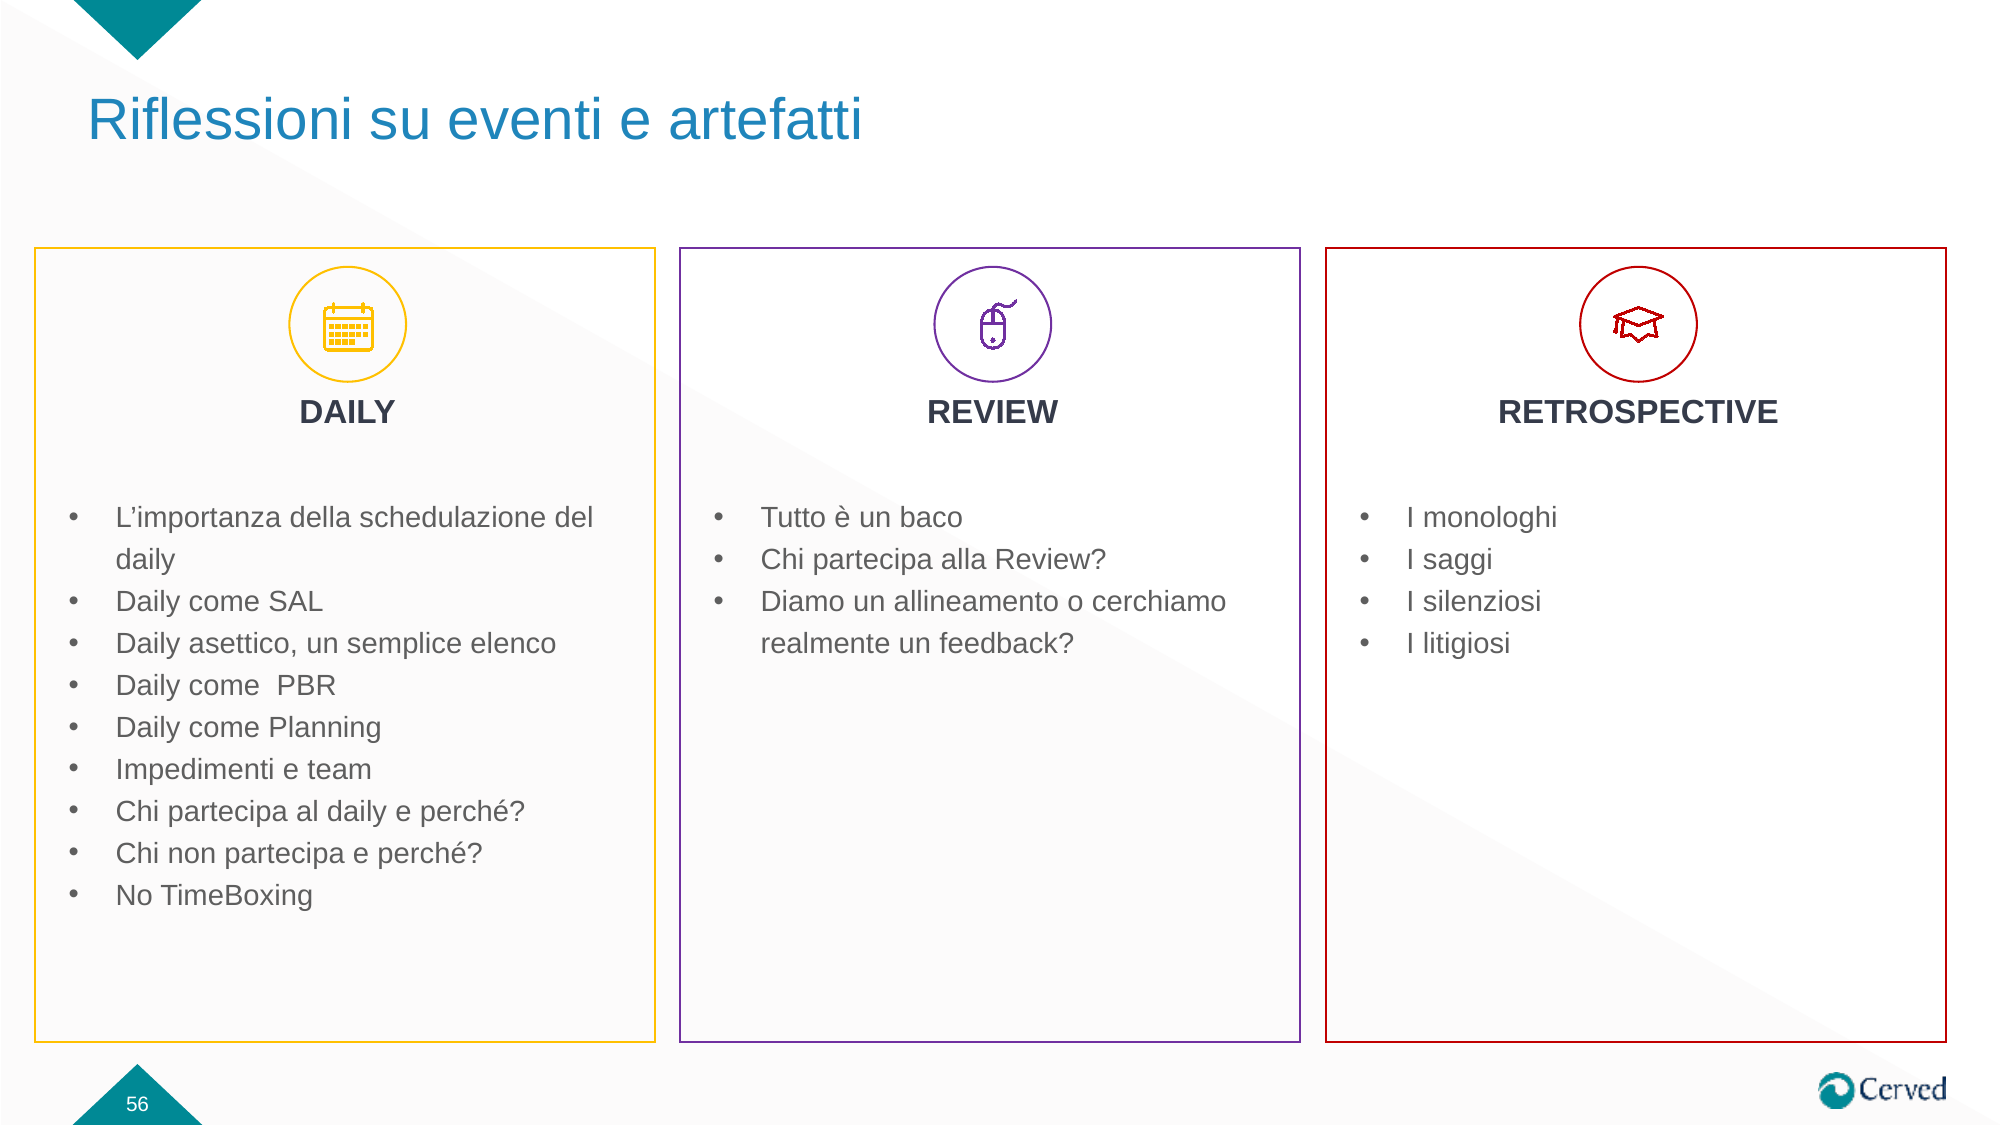

# Riflessioni su eventi e artefatti

REVIEW
DAILY
RETROSPECTIVE
Tutto è un baco
Chi partecipa alla Review?
Diamo un allineamento o cerchiamo realmente un feedback?

L’importanza della schedulazione del daily
Daily come SAL
Daily asettico, un semplice elenco
Daily come  PBR
Daily come Planning
Impedimenti e team
Chi partecipa al daily e perché?
Chi non partecipa e perché?
No TimeBoxing
I monologhi
I saggi
I silenziosi
I litigiosi
56